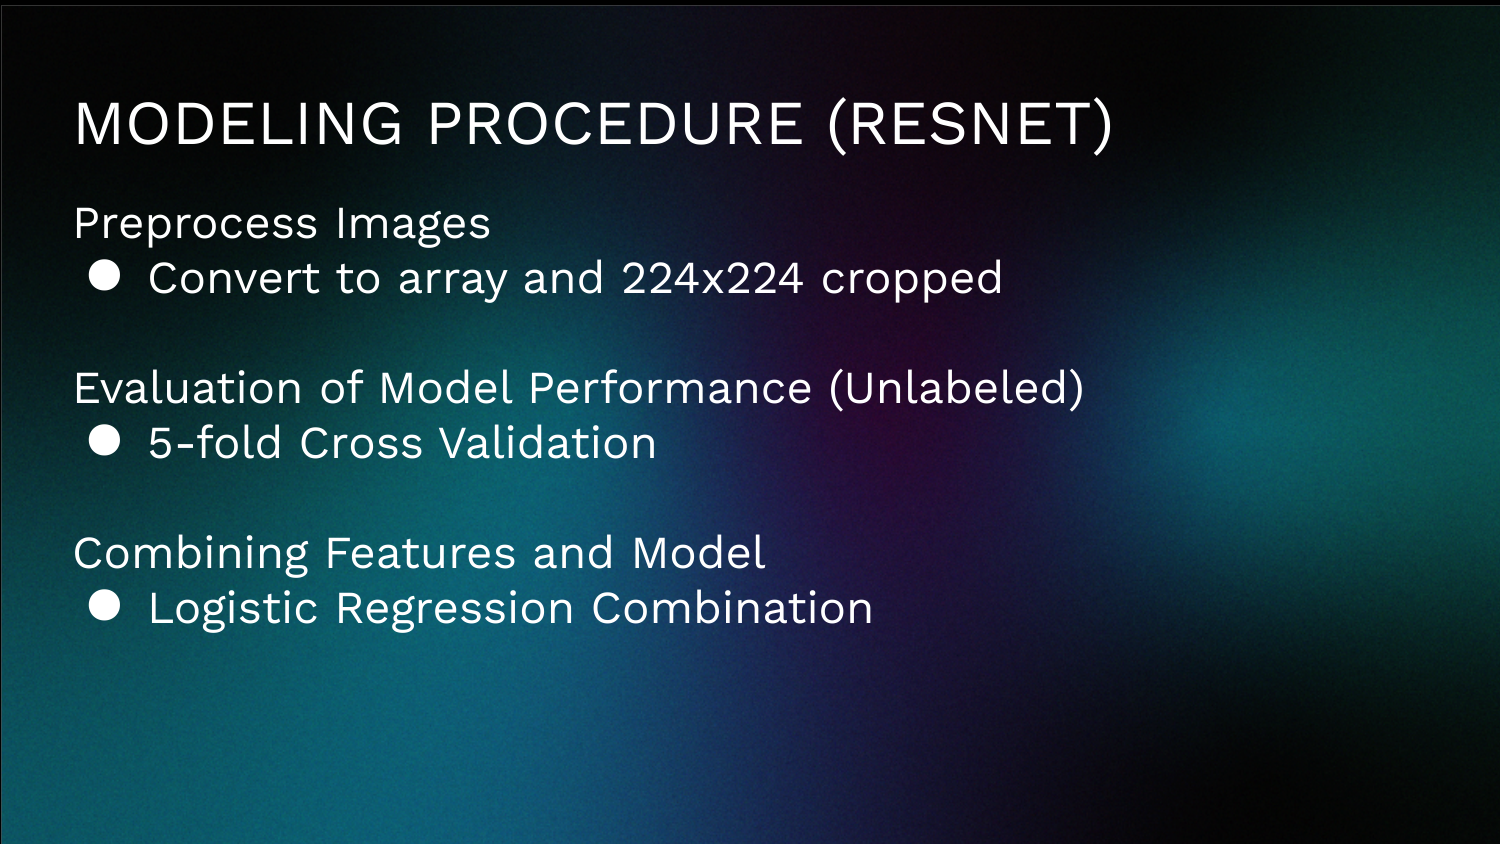

MODELING PROCEDURE (RESNET)
Preprocess Images
Convert to array and 224x224 cropped

Evaluation of Model Performance (Unlabeled)
5-fold Cross Validation

Combining Features and Model
Logistic Regression Combination